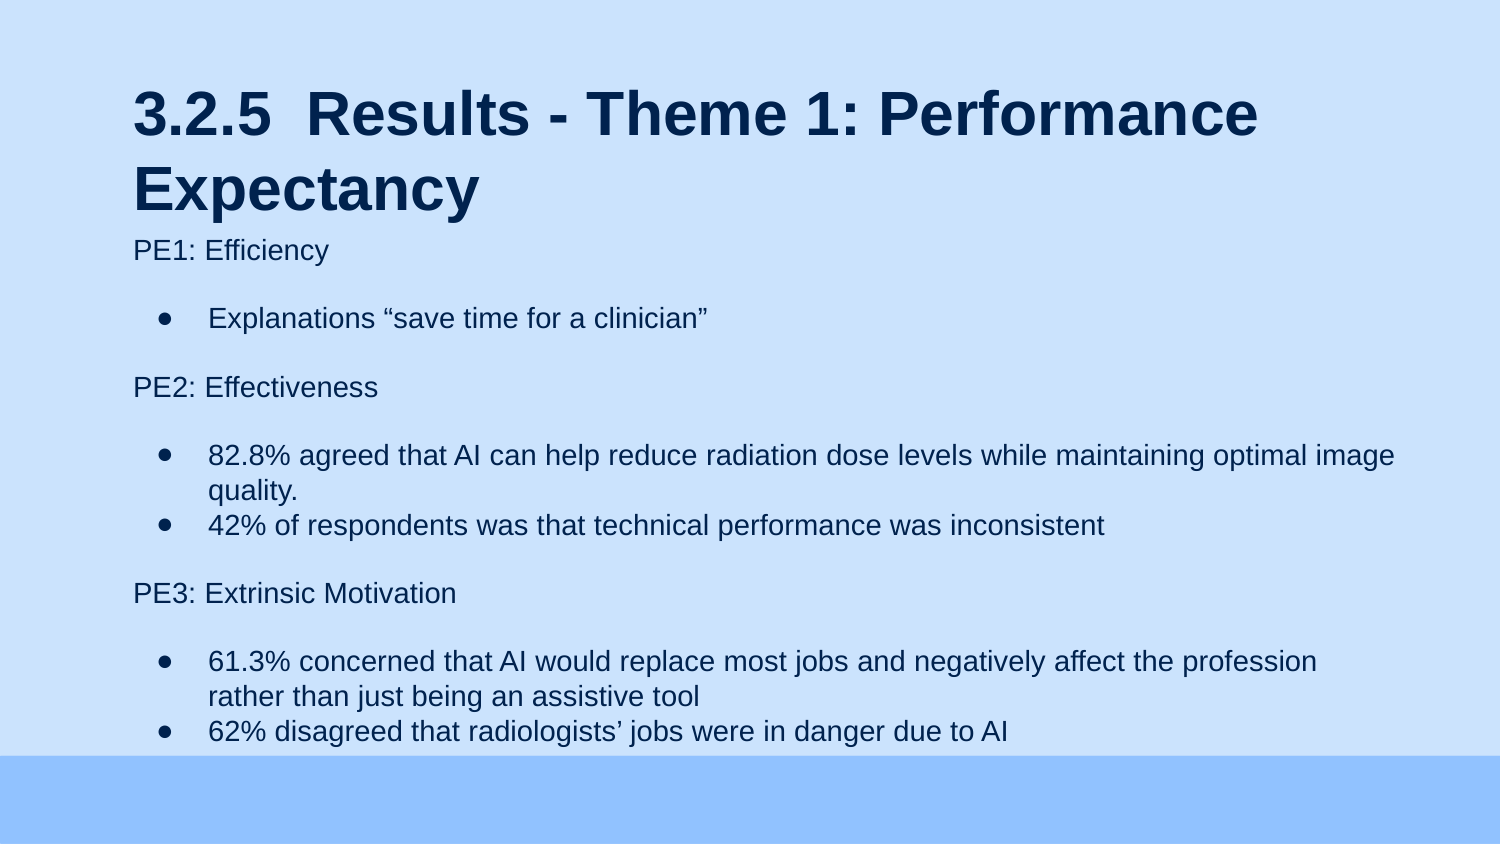

# 3.2.5  Results - Theme 1: Performance Expectancy
PE1: Efficiency
Explanations “save time for a clinician”
PE2: Effectiveness
82.8% agreed that AI can help reduce radiation dose levels while maintaining optimal image quality.
42% of respondents was that technical performance was inconsistent
PE3: Extrinsic Motivation
61.3% concerned that AI would replace most jobs and negatively affect the profession rather than just being an assistive tool
62% disagreed that radiologists’ jobs were in danger due to AI